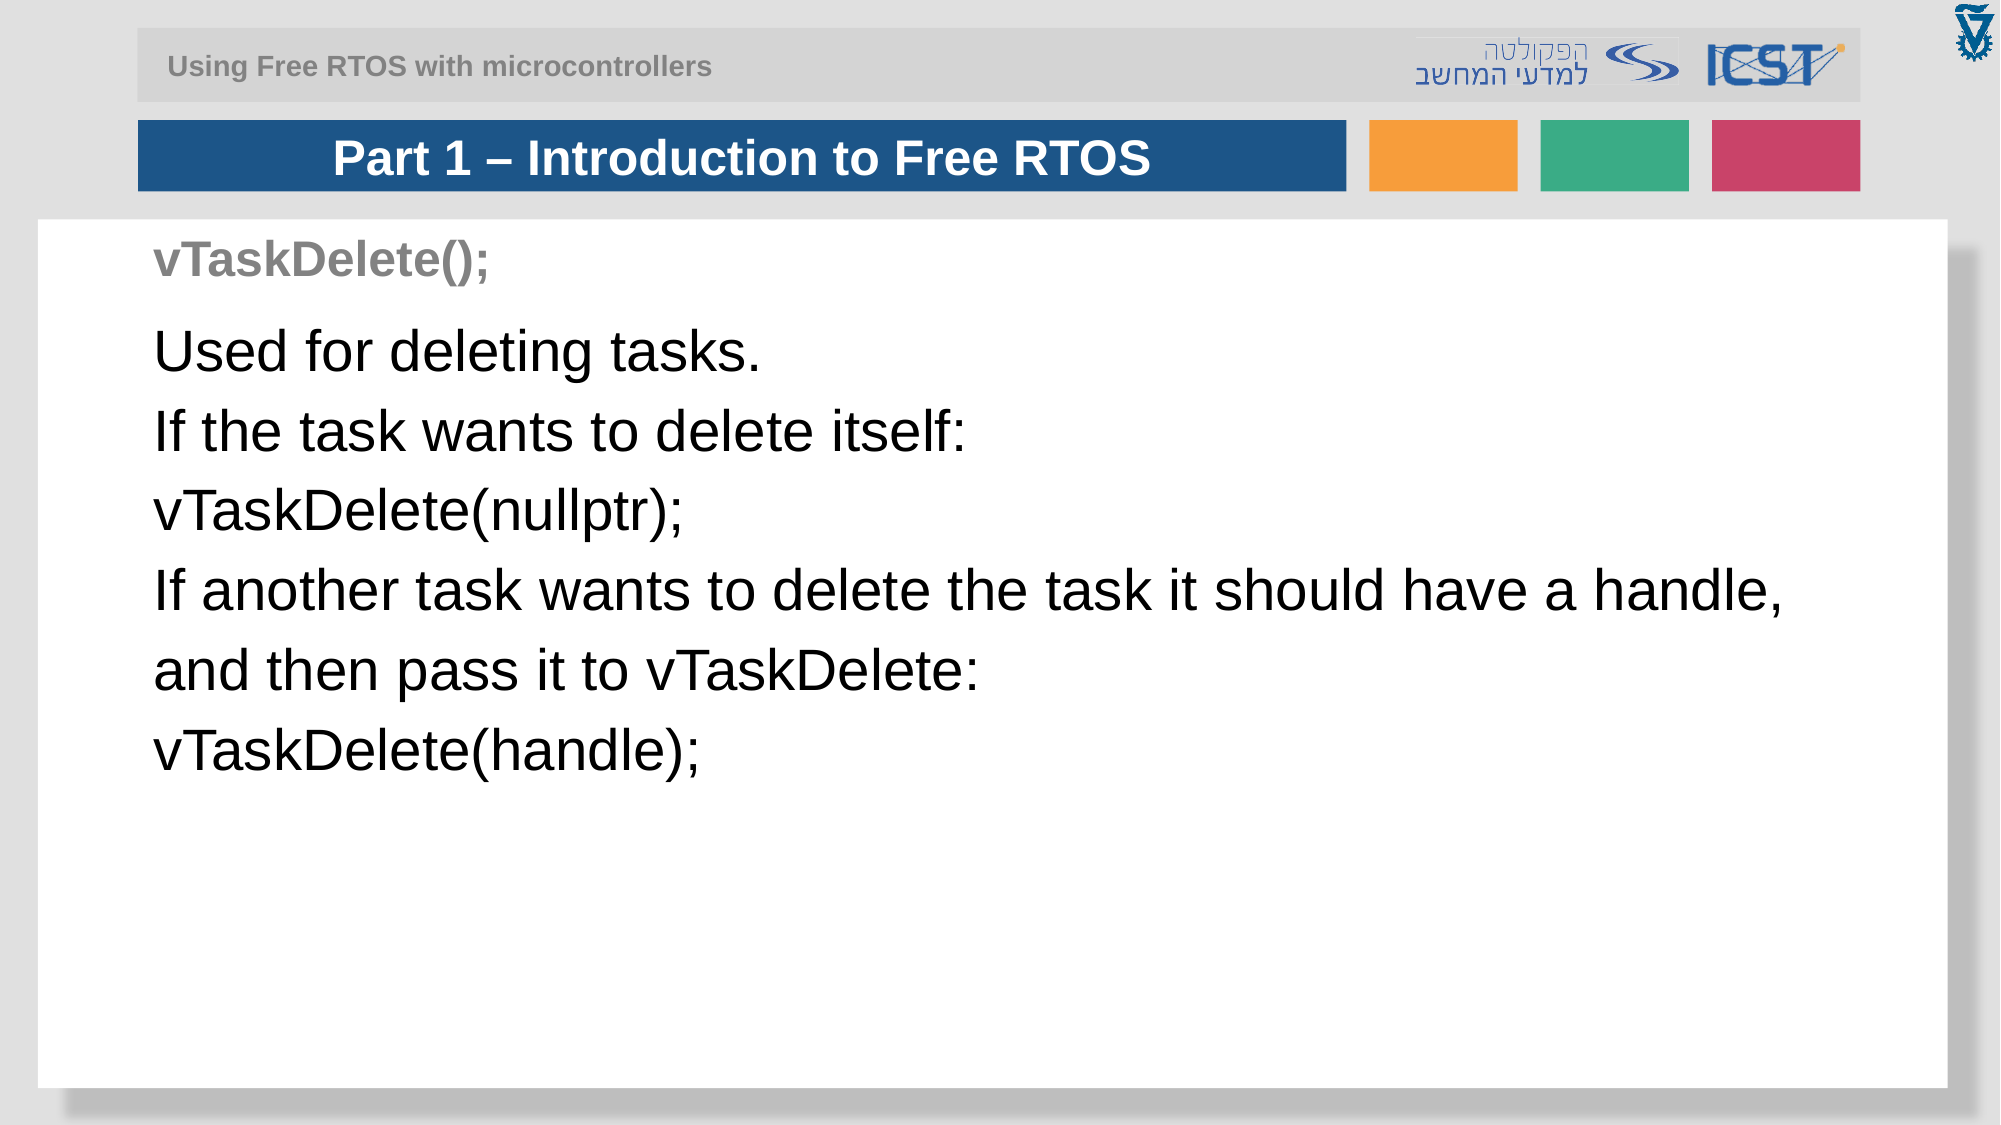

vTaskDelete();
Used for deleting tasks.
If the task wants to delete itself:
vTaskDelete(nullptr);
If another task wants to delete the task it should have a handle, and then pass it to vTaskDelete:
vTaskDelete(handle);